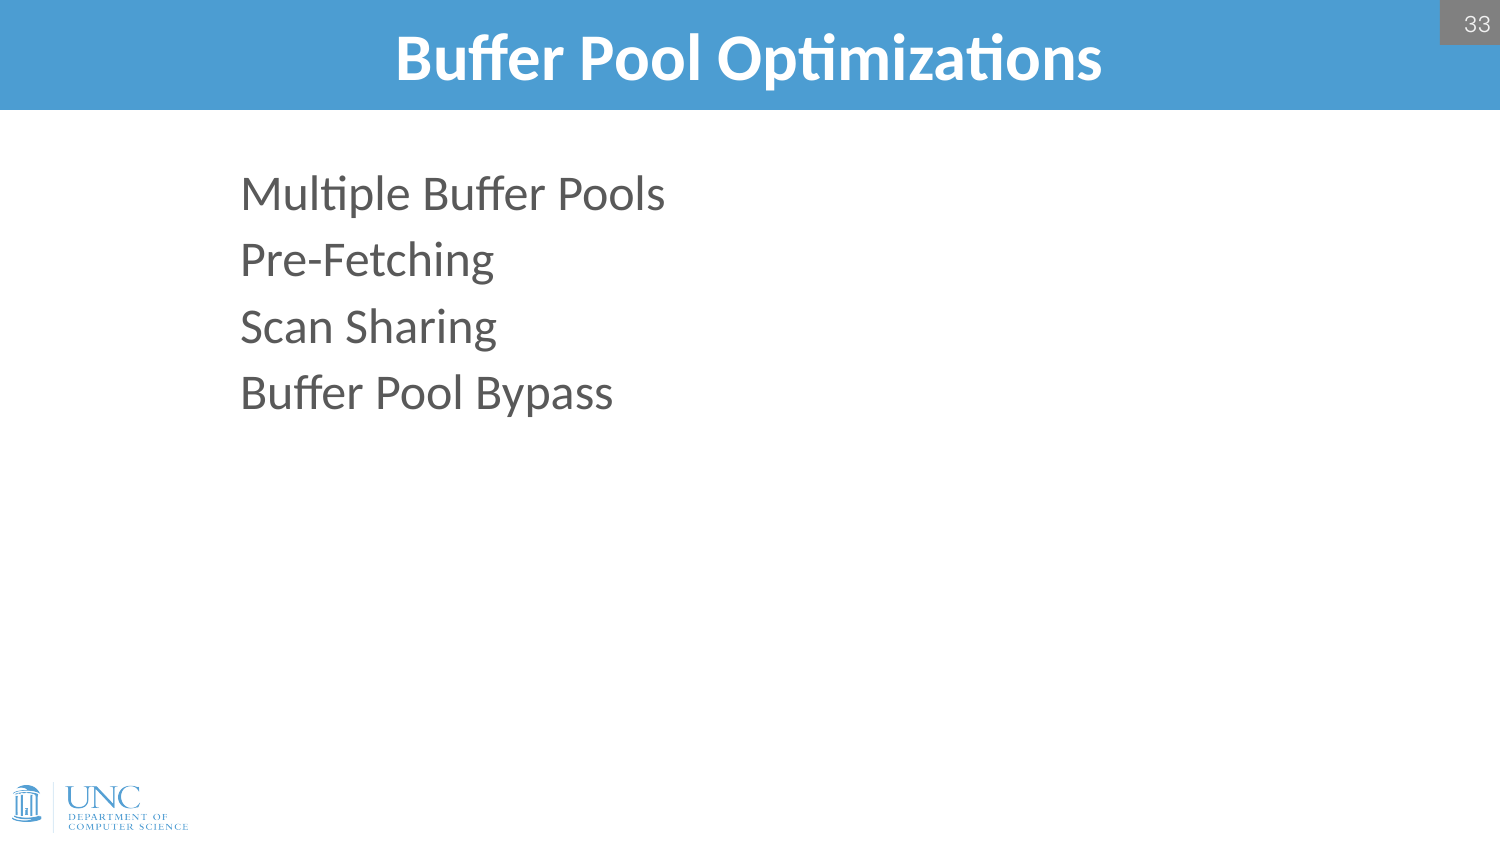

33
# Buffer Pool Optimizations
Multiple Buffer Pools
Pre-Fetching
Scan Sharing
Buffer Pool Bypass